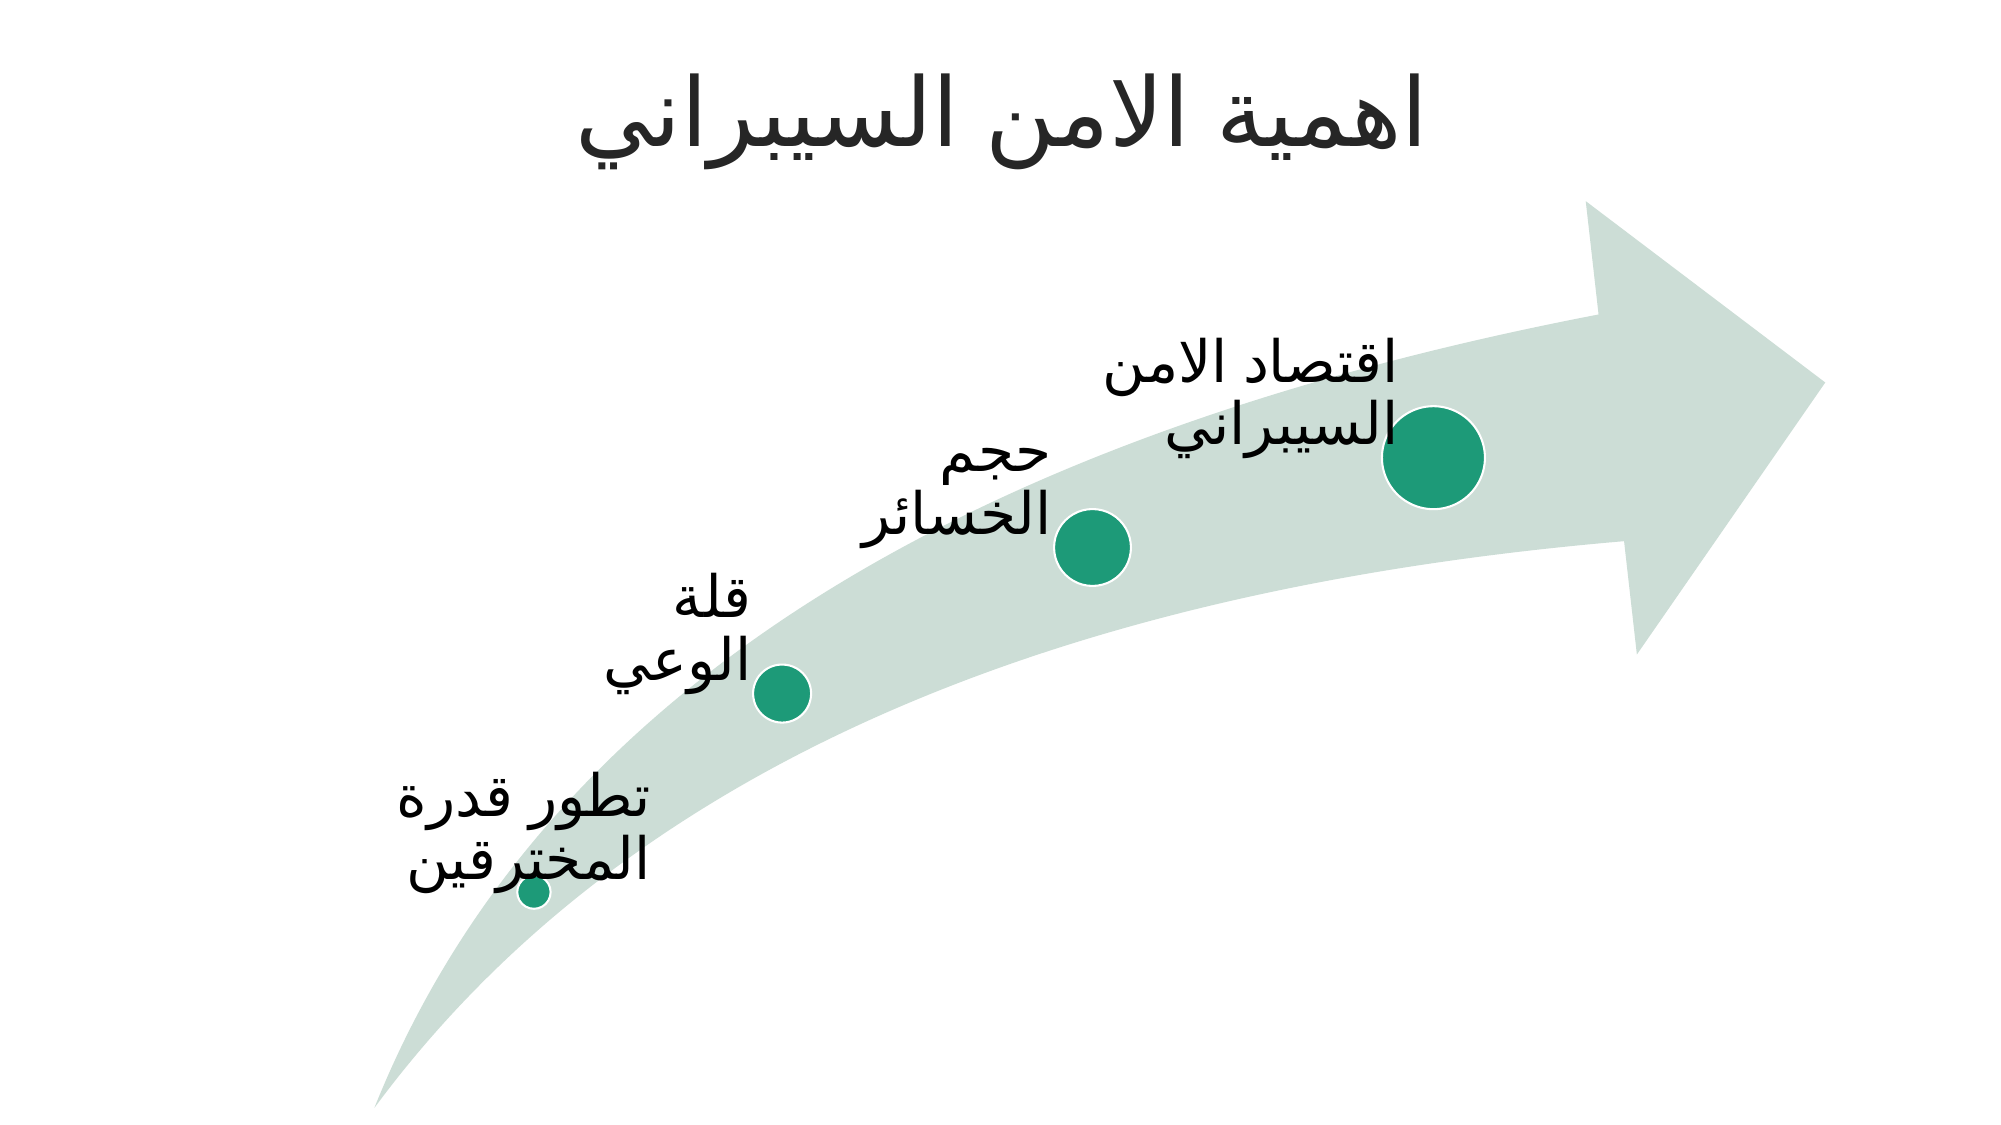

اهمية الامن السيبراني
تطور قدرة المخترقين
قلة الوعي
حجم الخسائر
اقتصاد الامن السيبراني